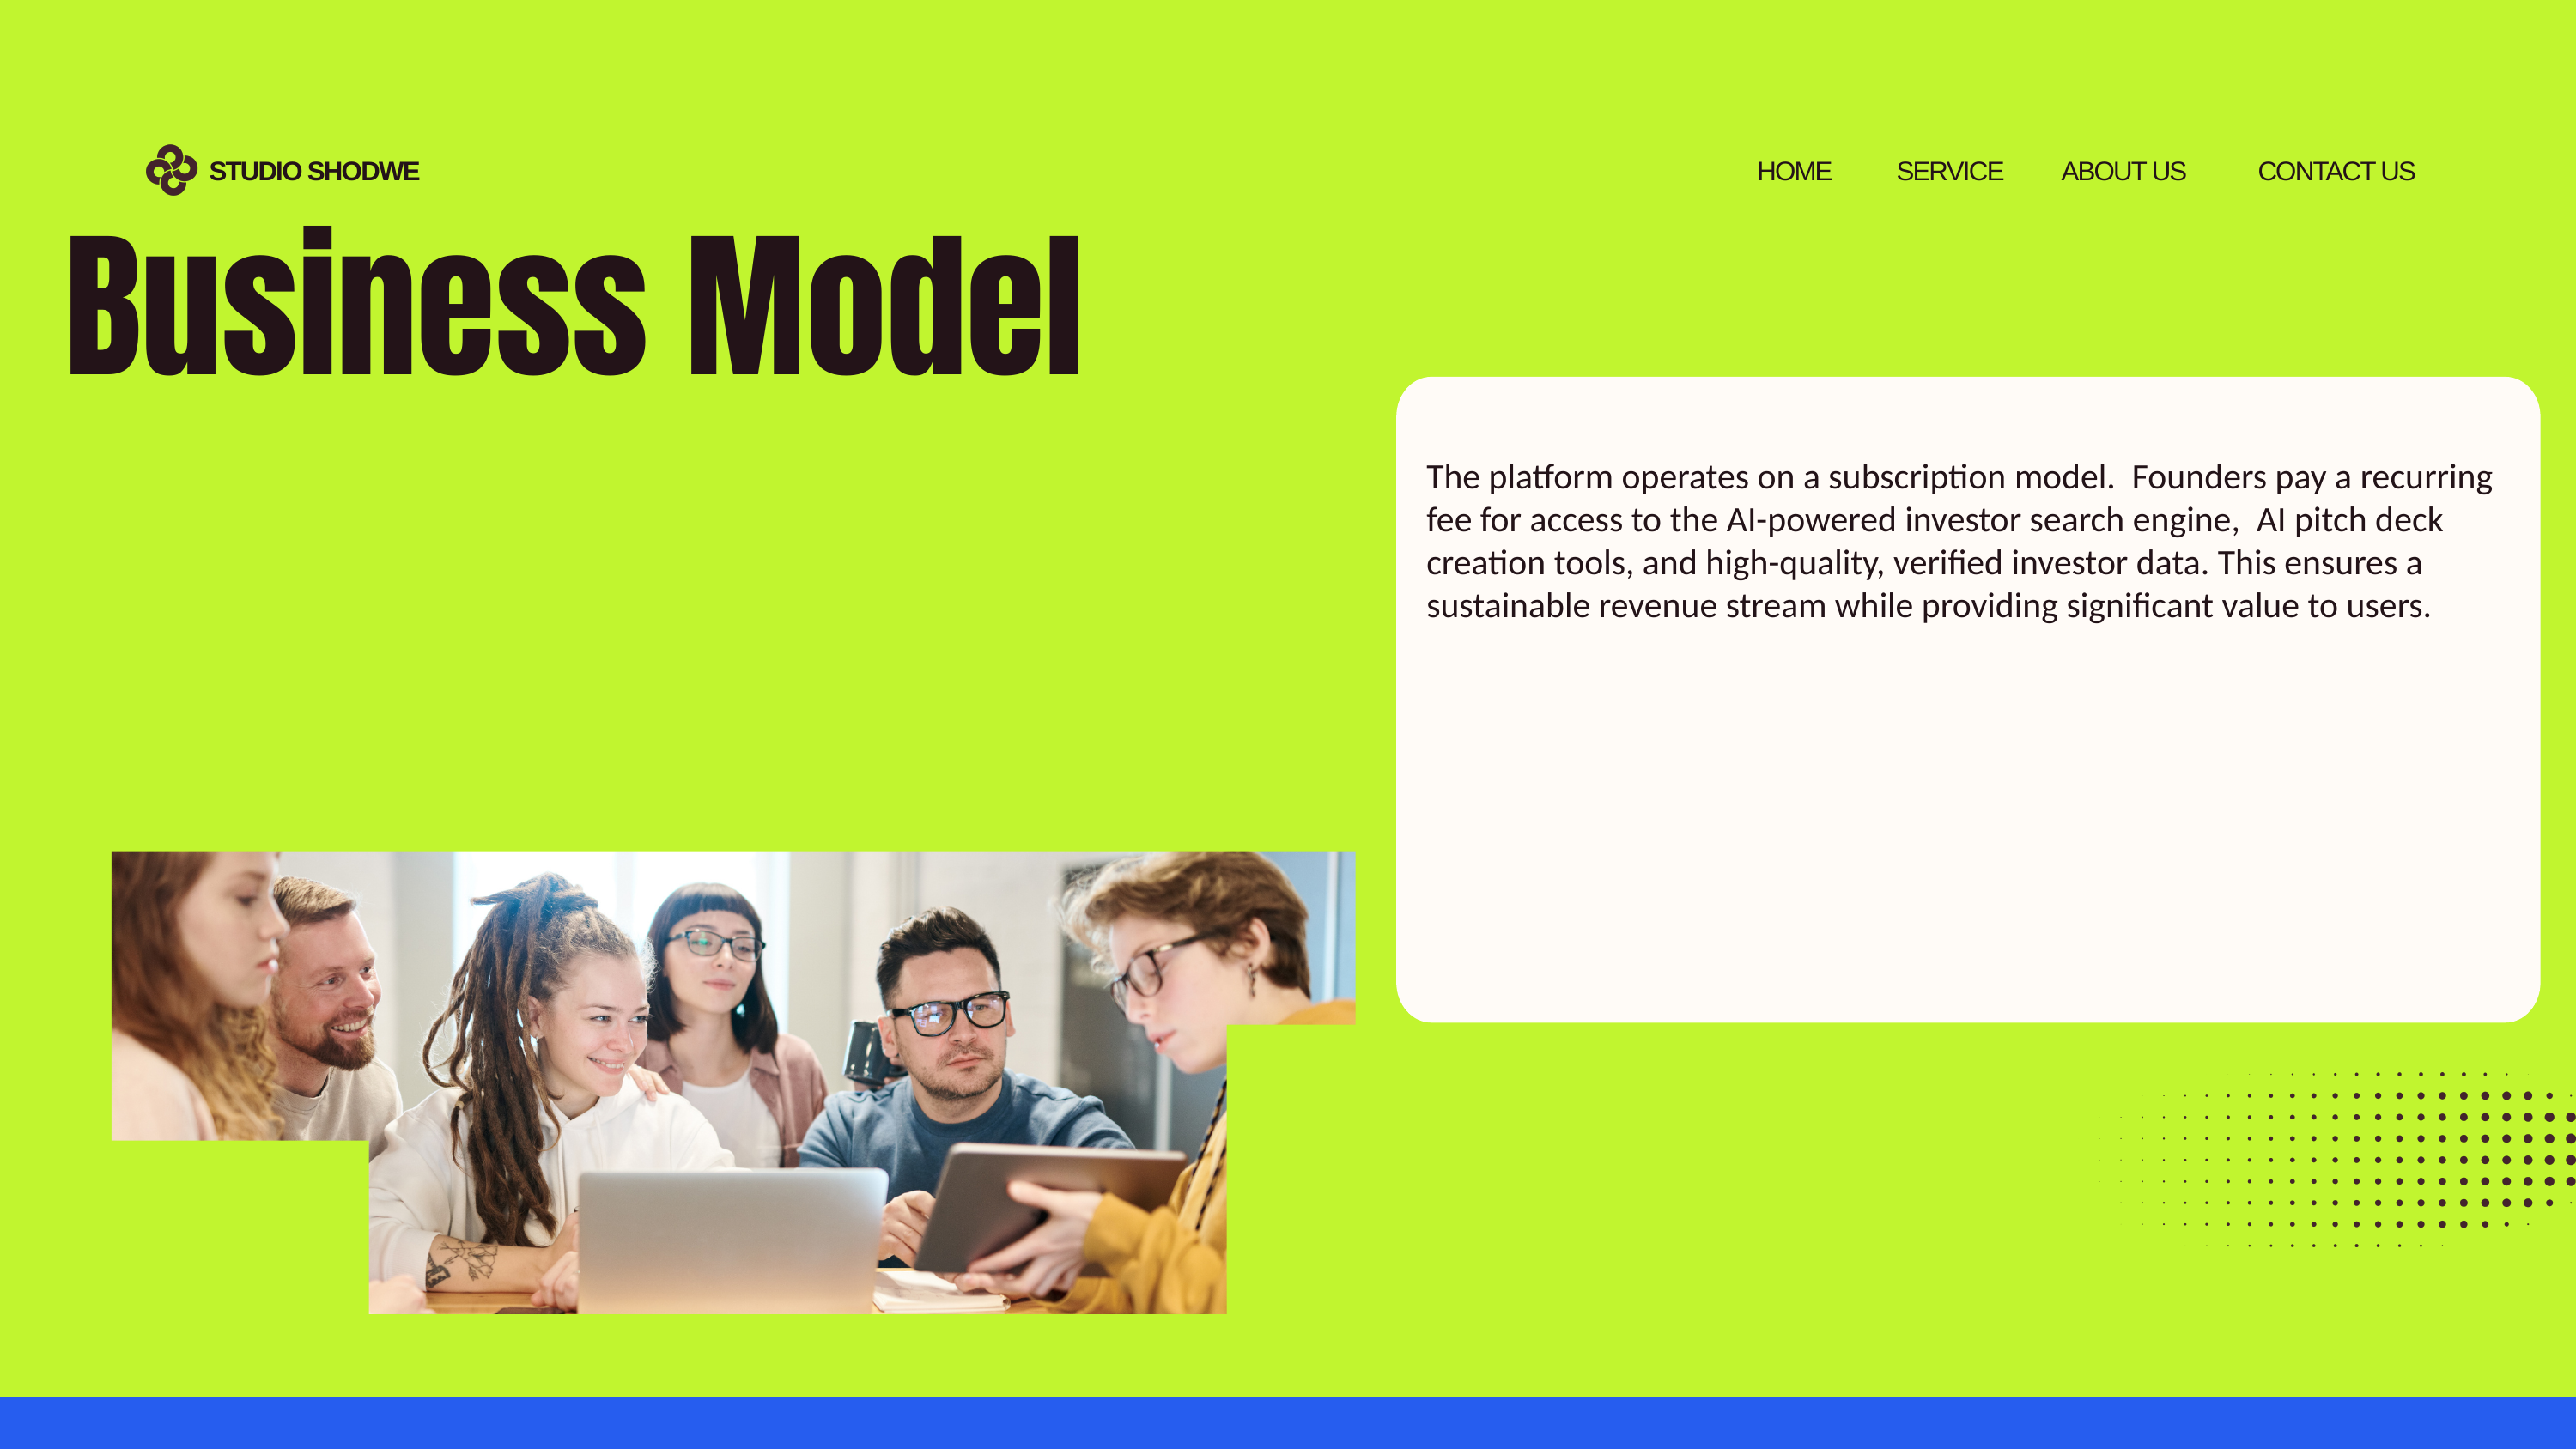

STUDIO SHODWE
HOME
SERVICE
ABOUT US
CONTACT US
Business Model

The platform operates on a subscription model.  Founders pay a recurring fee for access to the AI-powered investor search engine,  AI pitch deck creation tools, and high-quality, verified investor data. This ensures a sustainable revenue stream while providing significant value to users.